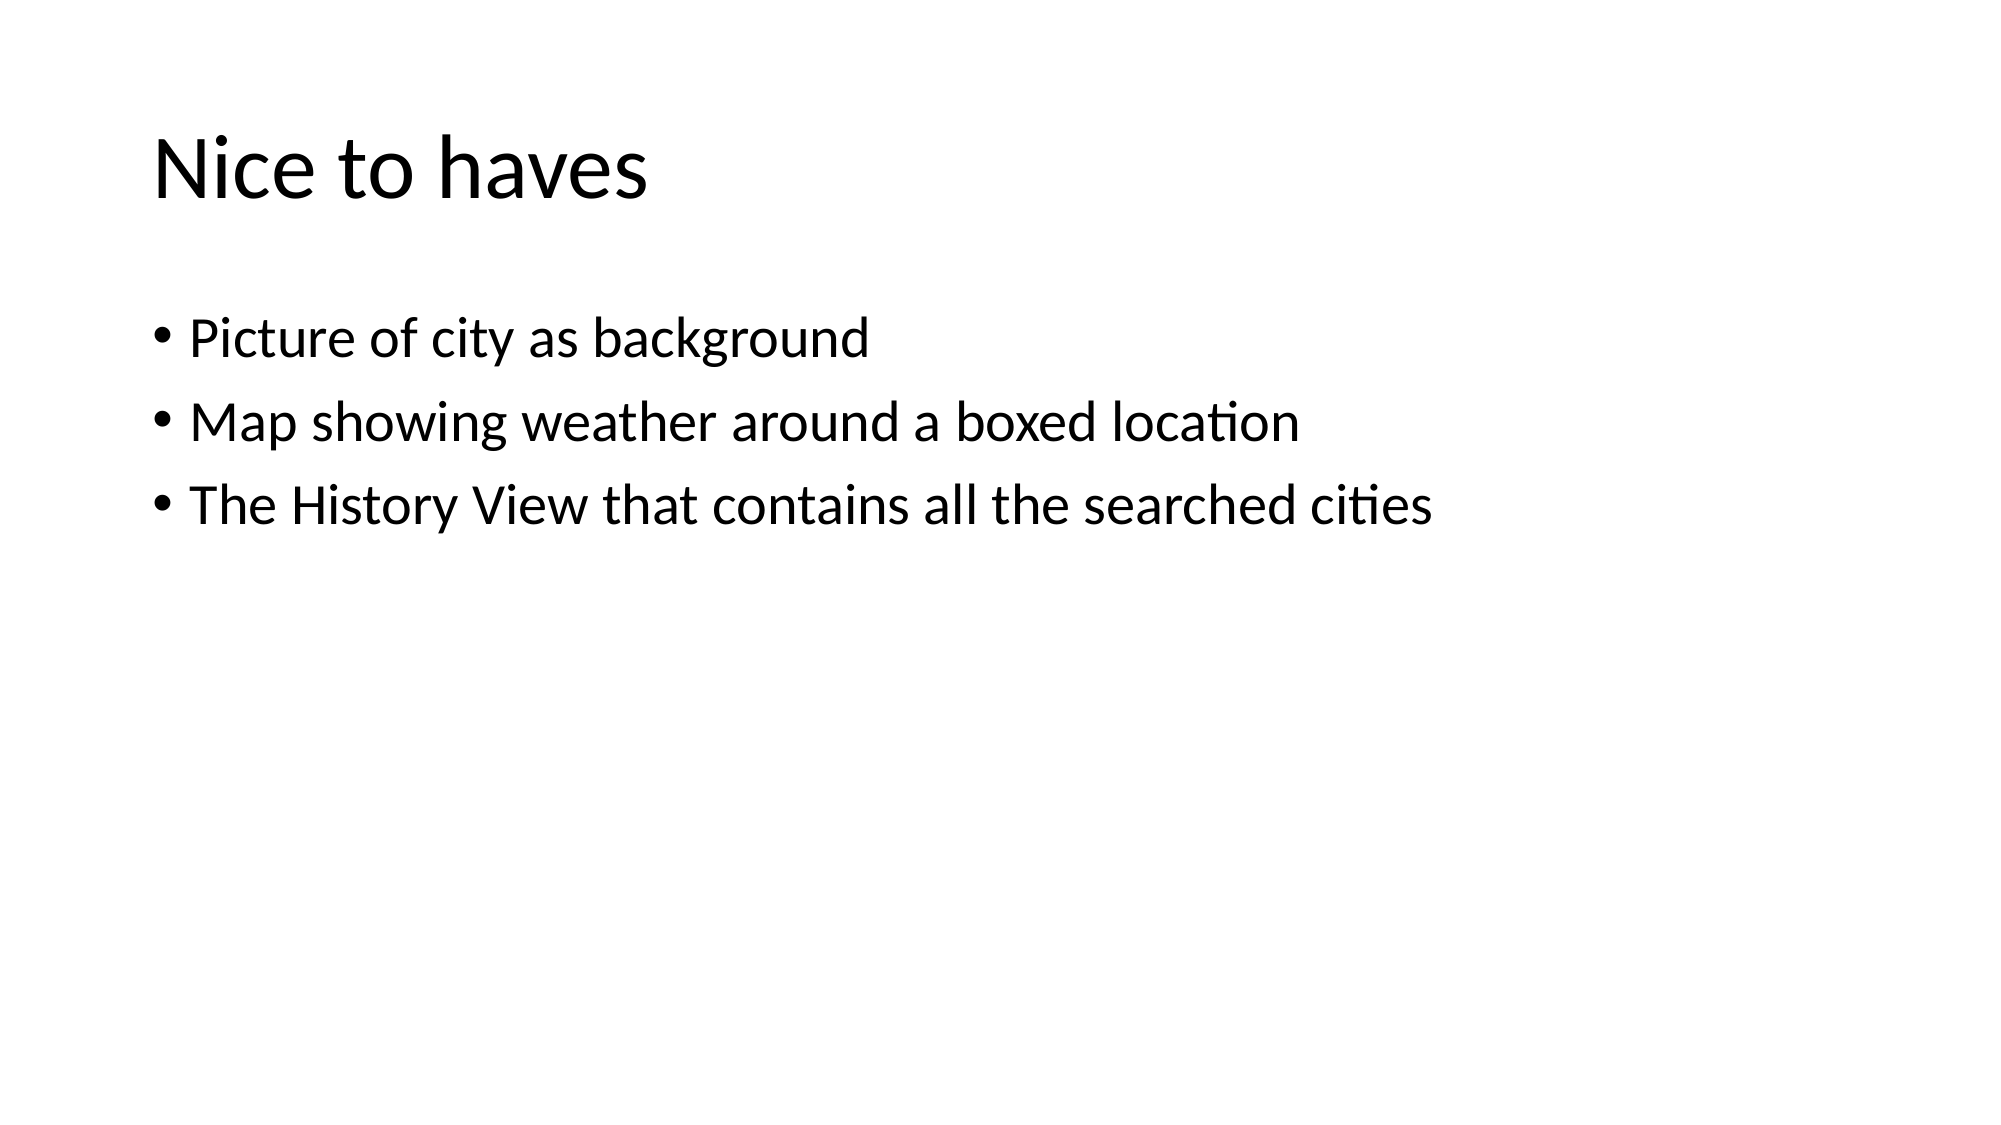

# Nice to haves
Picture of city as background
Map showing weather around a boxed location
The History View that contains all the searched cities